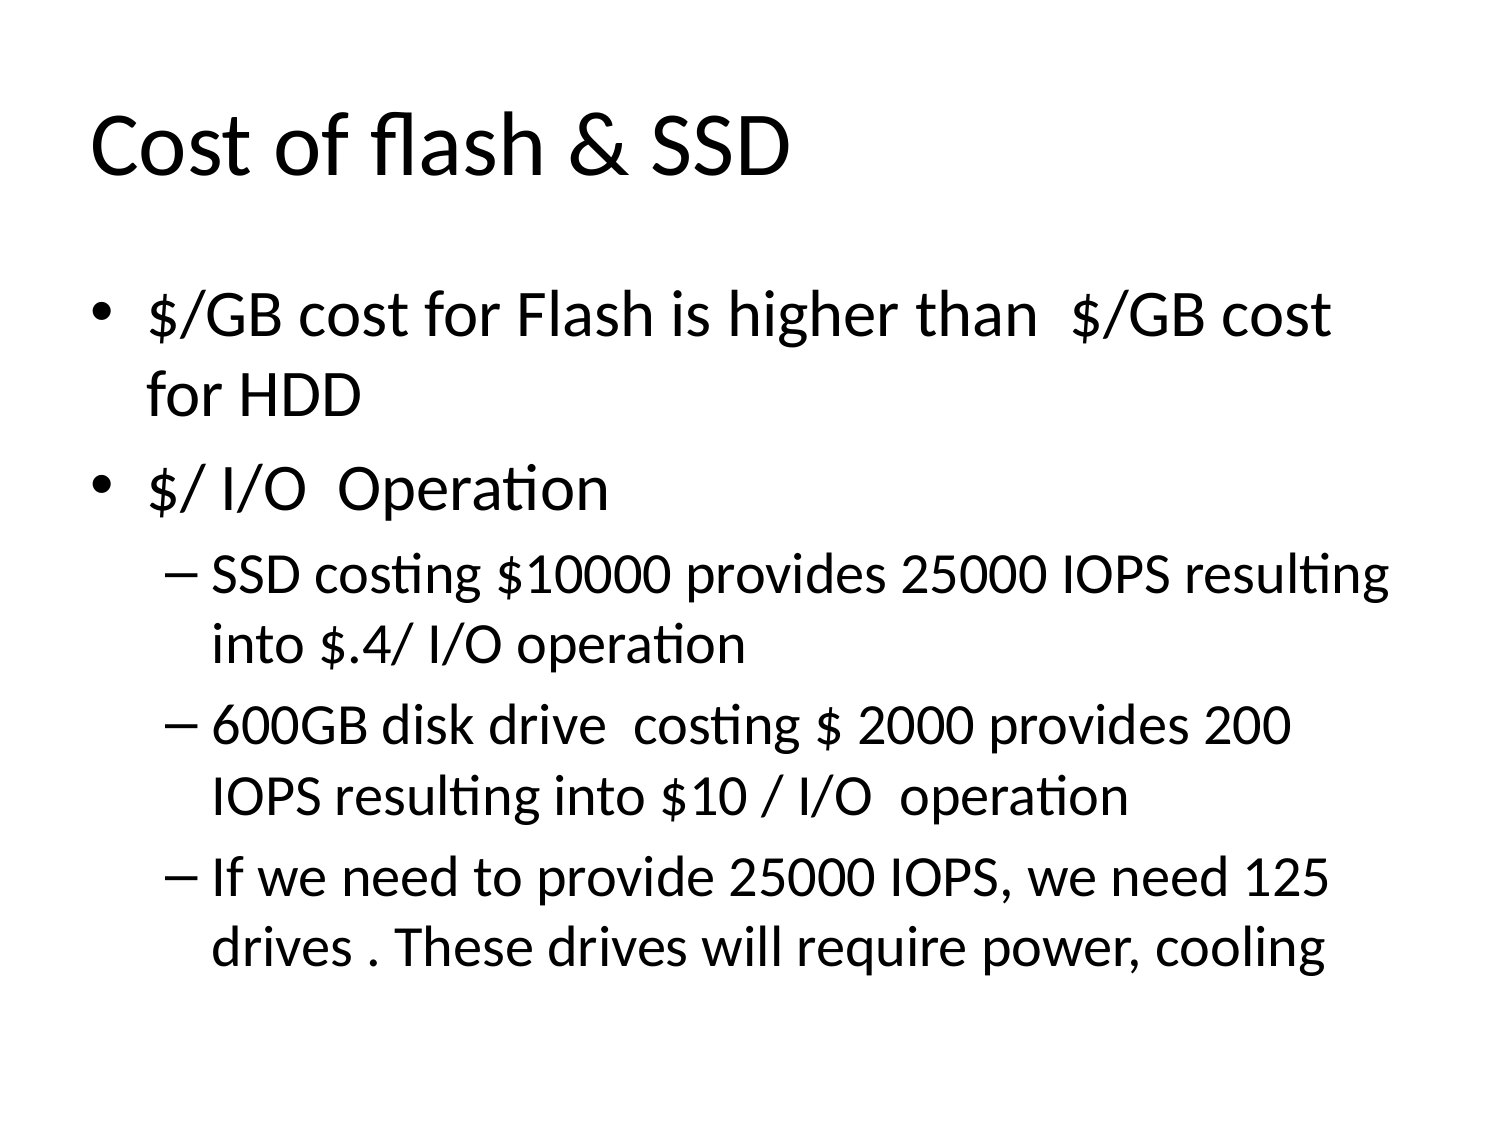

# Cost of flash & SSD
$/GB cost for Flash is higher than  $/GB cost for HDD
$/ I/O  Operation
SSD costing $10000 provides 25000 IOPS resulting into $.4/ I/O operation
600GB disk drive  costing $ 2000 provides 200 IOPS resulting into $10 / I/O  operation
If we need to provide 25000 IOPS, we need 125 drives . These drives will require power, cooling